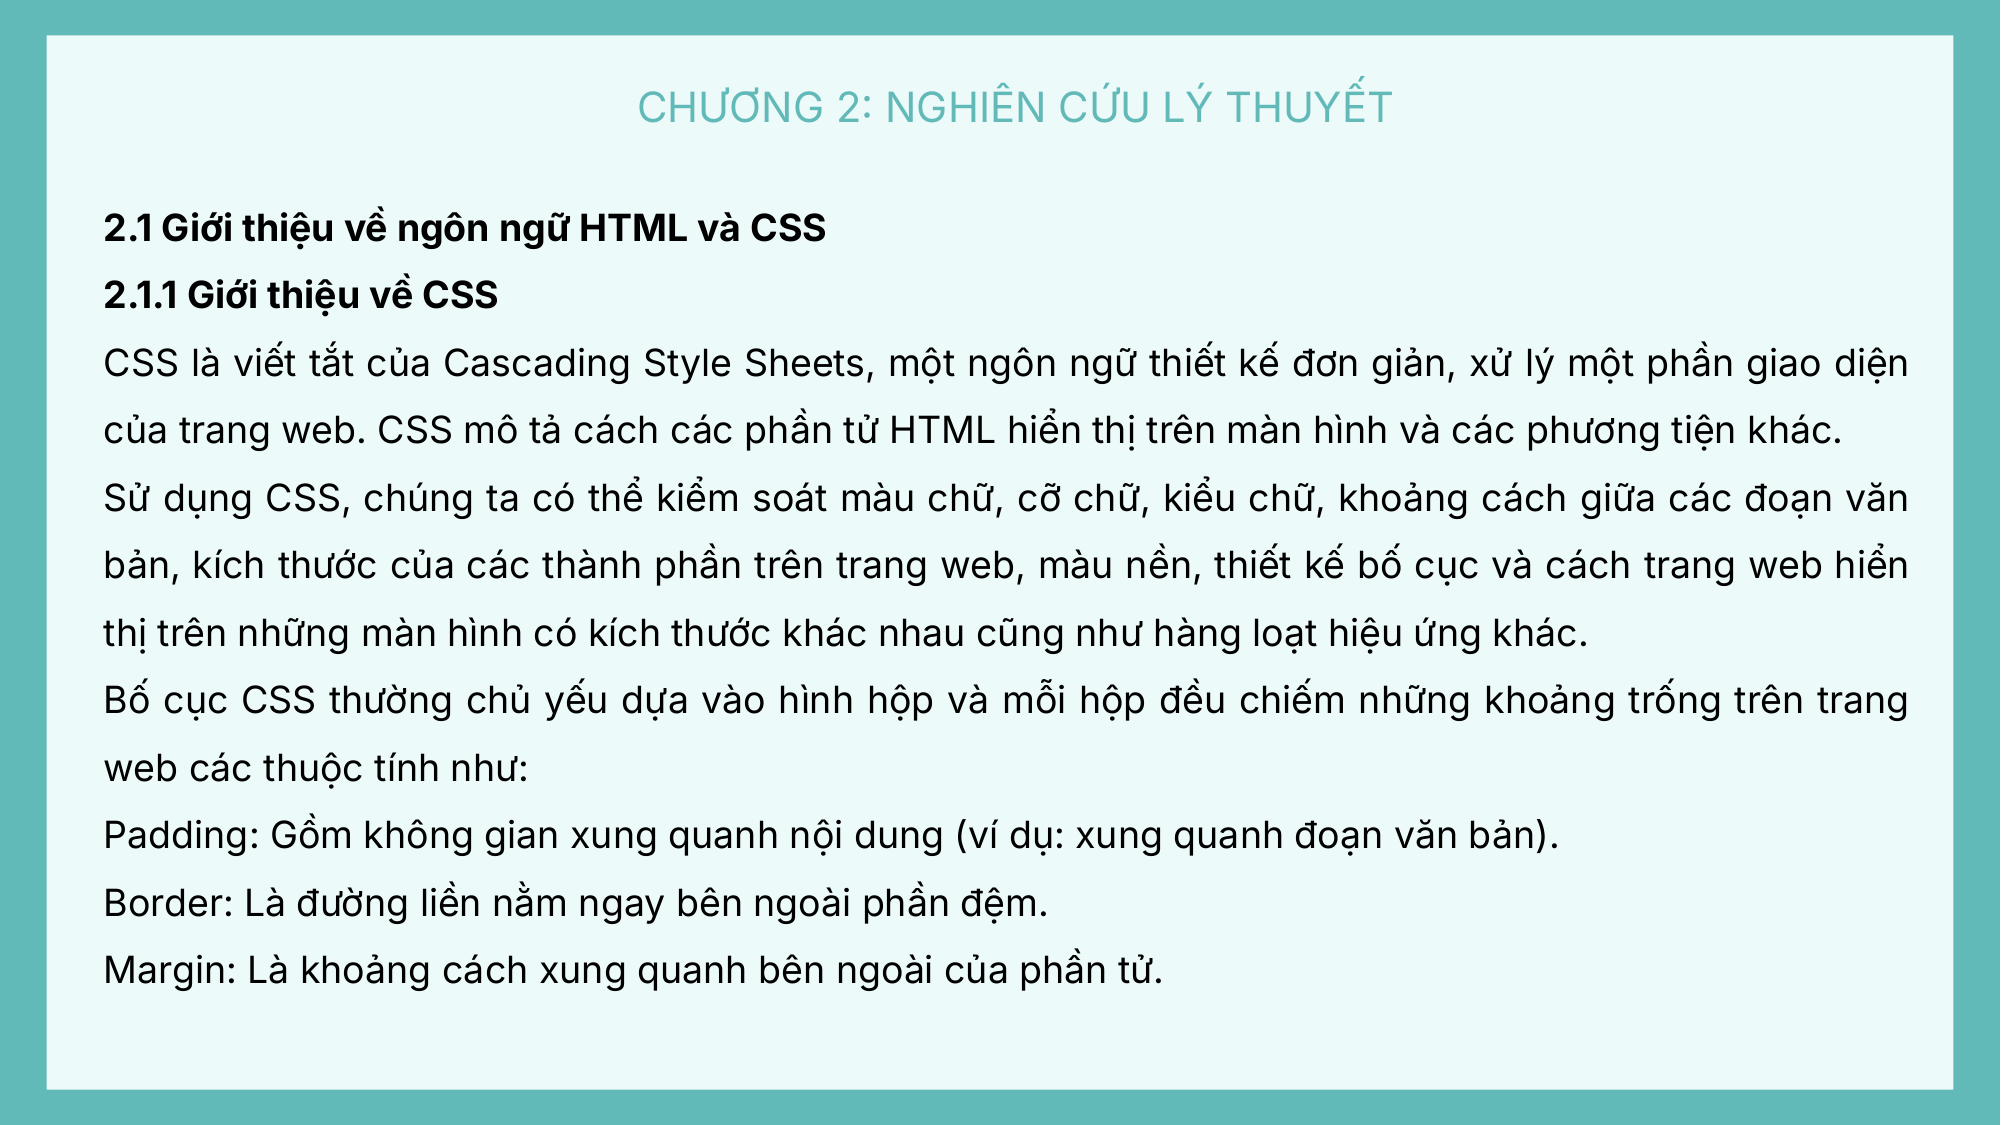

CHƯƠNG 2: NGHIÊN CỨU LÝ THUYẾT
2.1 Giới thiệu về ngôn ngữ HTML và CSS
2.1.1 Giới thiệu về CSS
CSS là viết tắt của Cascading Style Sheets, một ngôn ngữ thiết kế đơn giản, xử lý một phần giao diện của trang web. CSS mô tả cách các phần tử HTML hiển thị trên màn hình và các phương tiện khác.
Sử dụng CSS, chúng ta có thể kiểm soát màu chữ, cỡ chữ, kiểu chữ, khoảng cách giữa các đoạn văn bản, kích thước của các thành phần trên trang web, màu nền, thiết kế bố cục và cách trang web hiển thị trên những màn hình có kích thước khác nhau cũng như hàng loạt hiệu ứng khác.
Bố cục CSS thường chủ yếu dựa vào hình hộp và mỗi hộp đều chiếm những khoảng trống trên trang web các thuộc tính như:
Padding: Gồm không gian xung quanh nội dung (ví dụ: xung quanh đoạn văn bản).
Border: Là đường liền nằm ngay bên ngoài phần đệm.
Margin: Là khoảng cách xung quanh bên ngoài của phần tử.